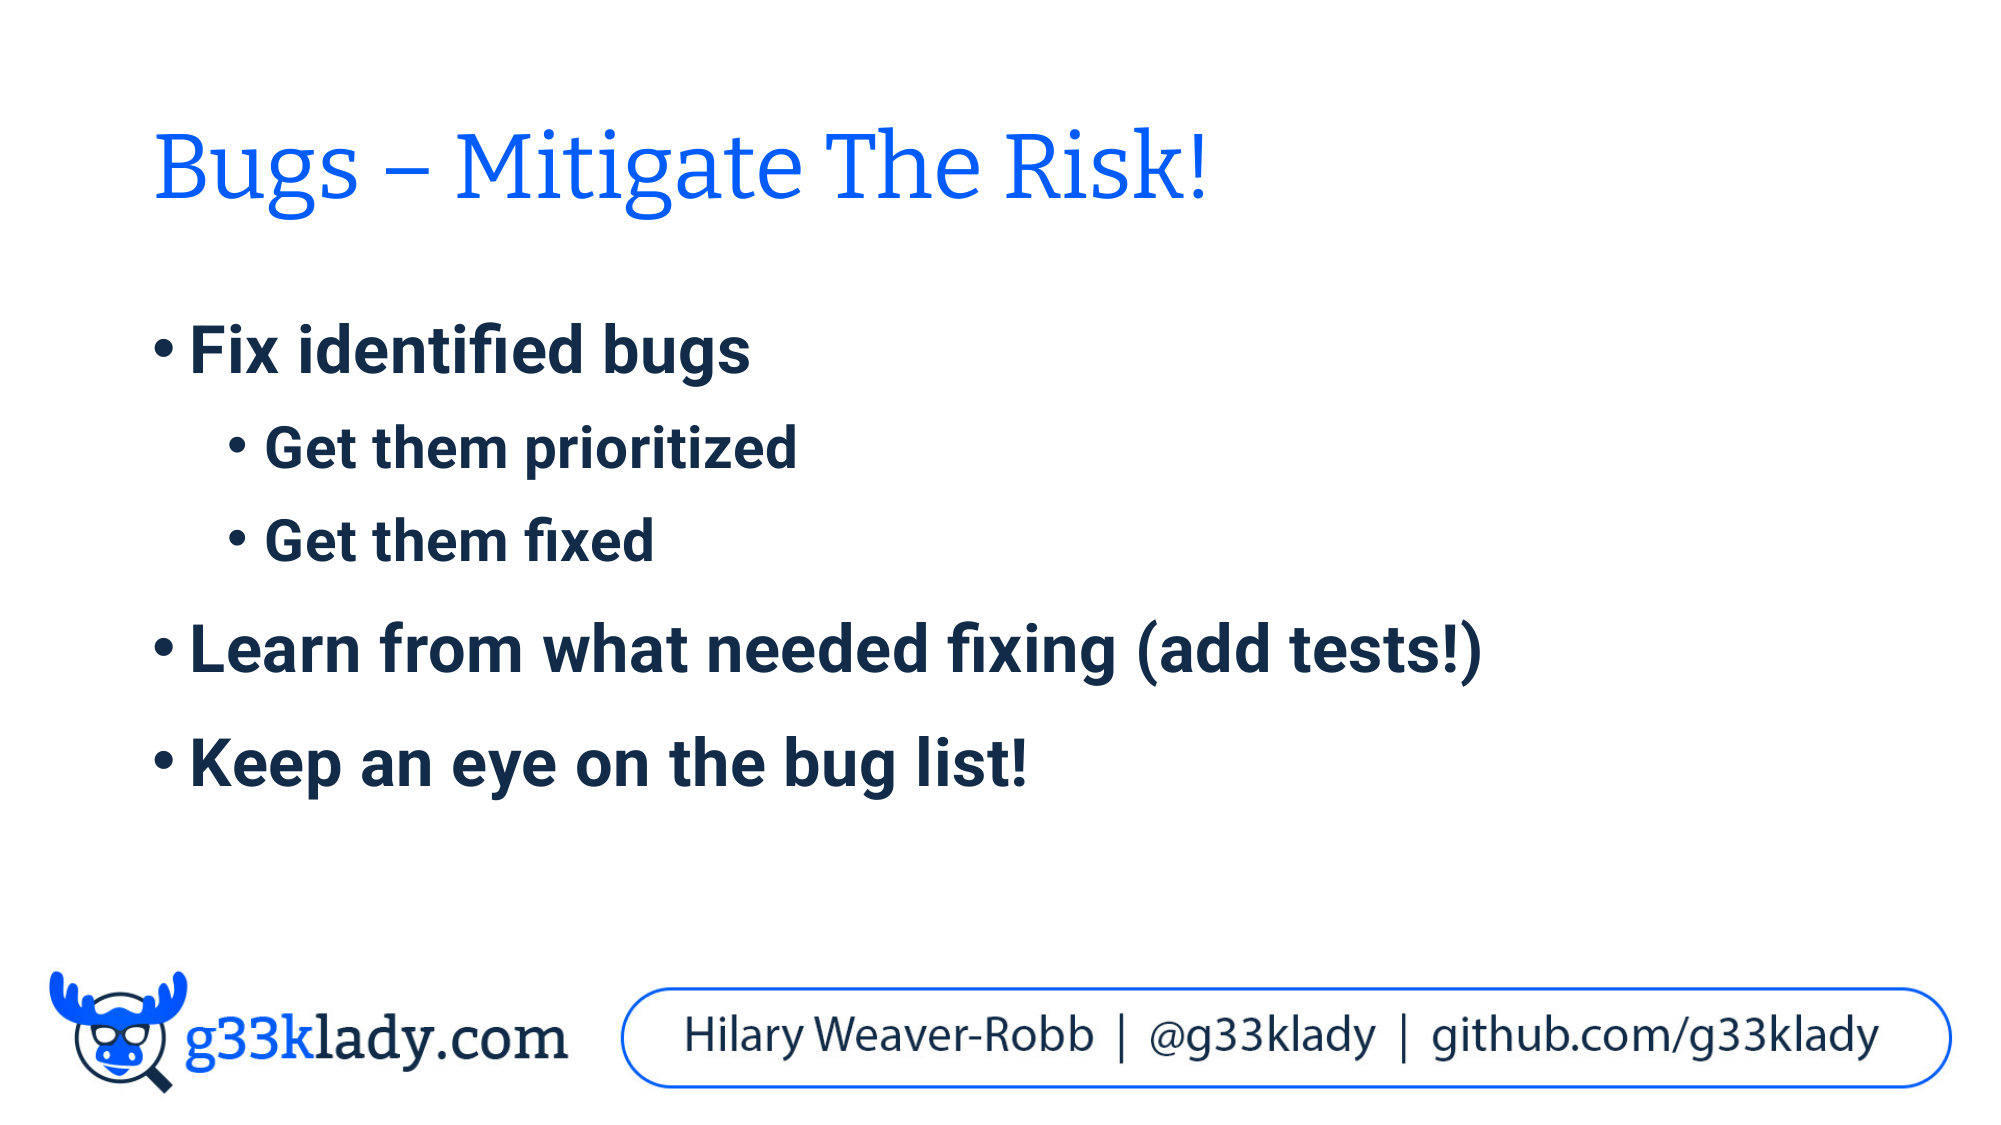

# Bugs – Mitigate The Risk!
Fix identified bugs
Get them prioritized
Get them fixed
Learn from what needed fixing (add tests!)
Keep an eye on the bug list!